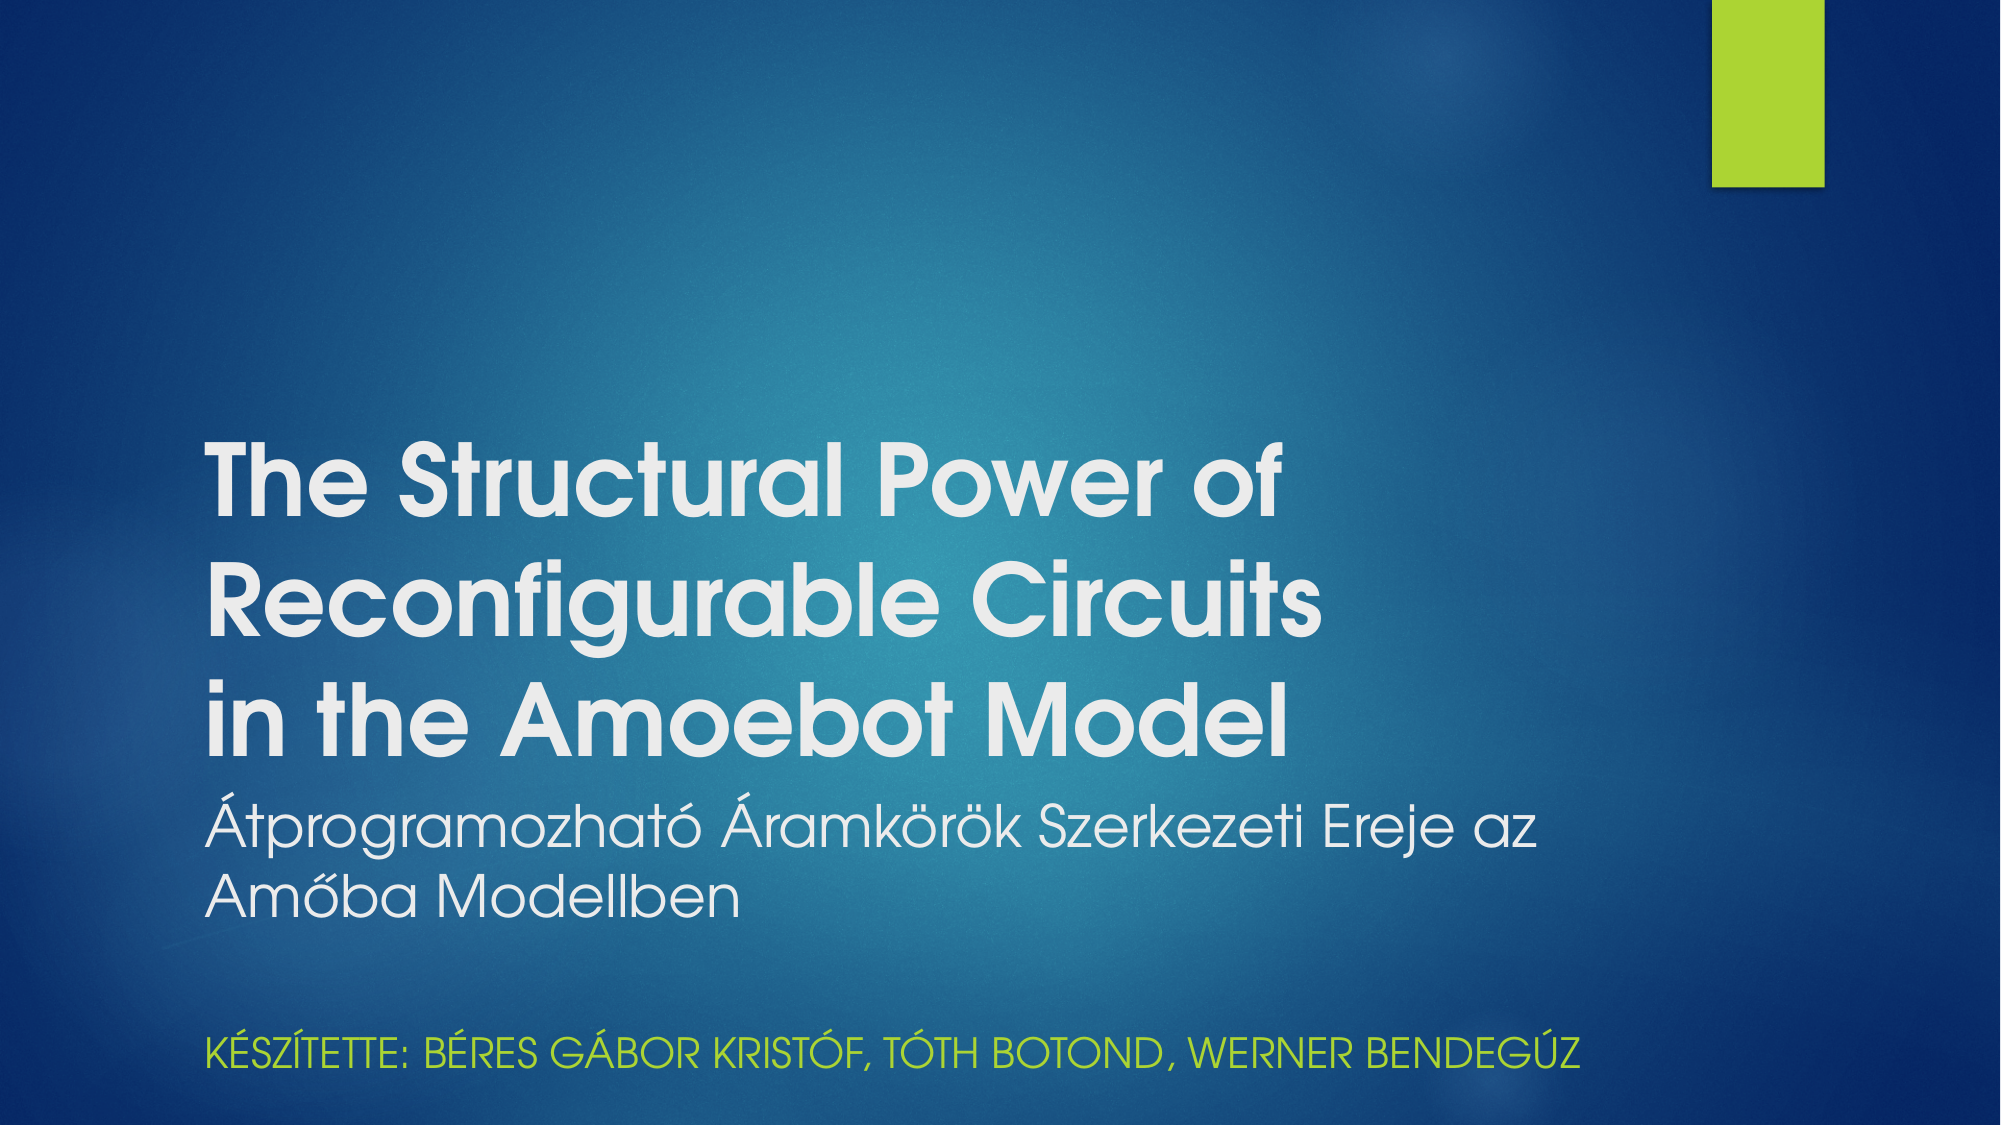

# The Structural Power of Reconfigurable Circuits in the Amoebot Model
Átprogramozható Áramkörök Szerkezeti Ereje az Amőba Modellben
KÉSZÍTETTE: BÉRES GÁBOR KRISTÓF, TÓTH BOTOND, WERNER BENDEGÚZ